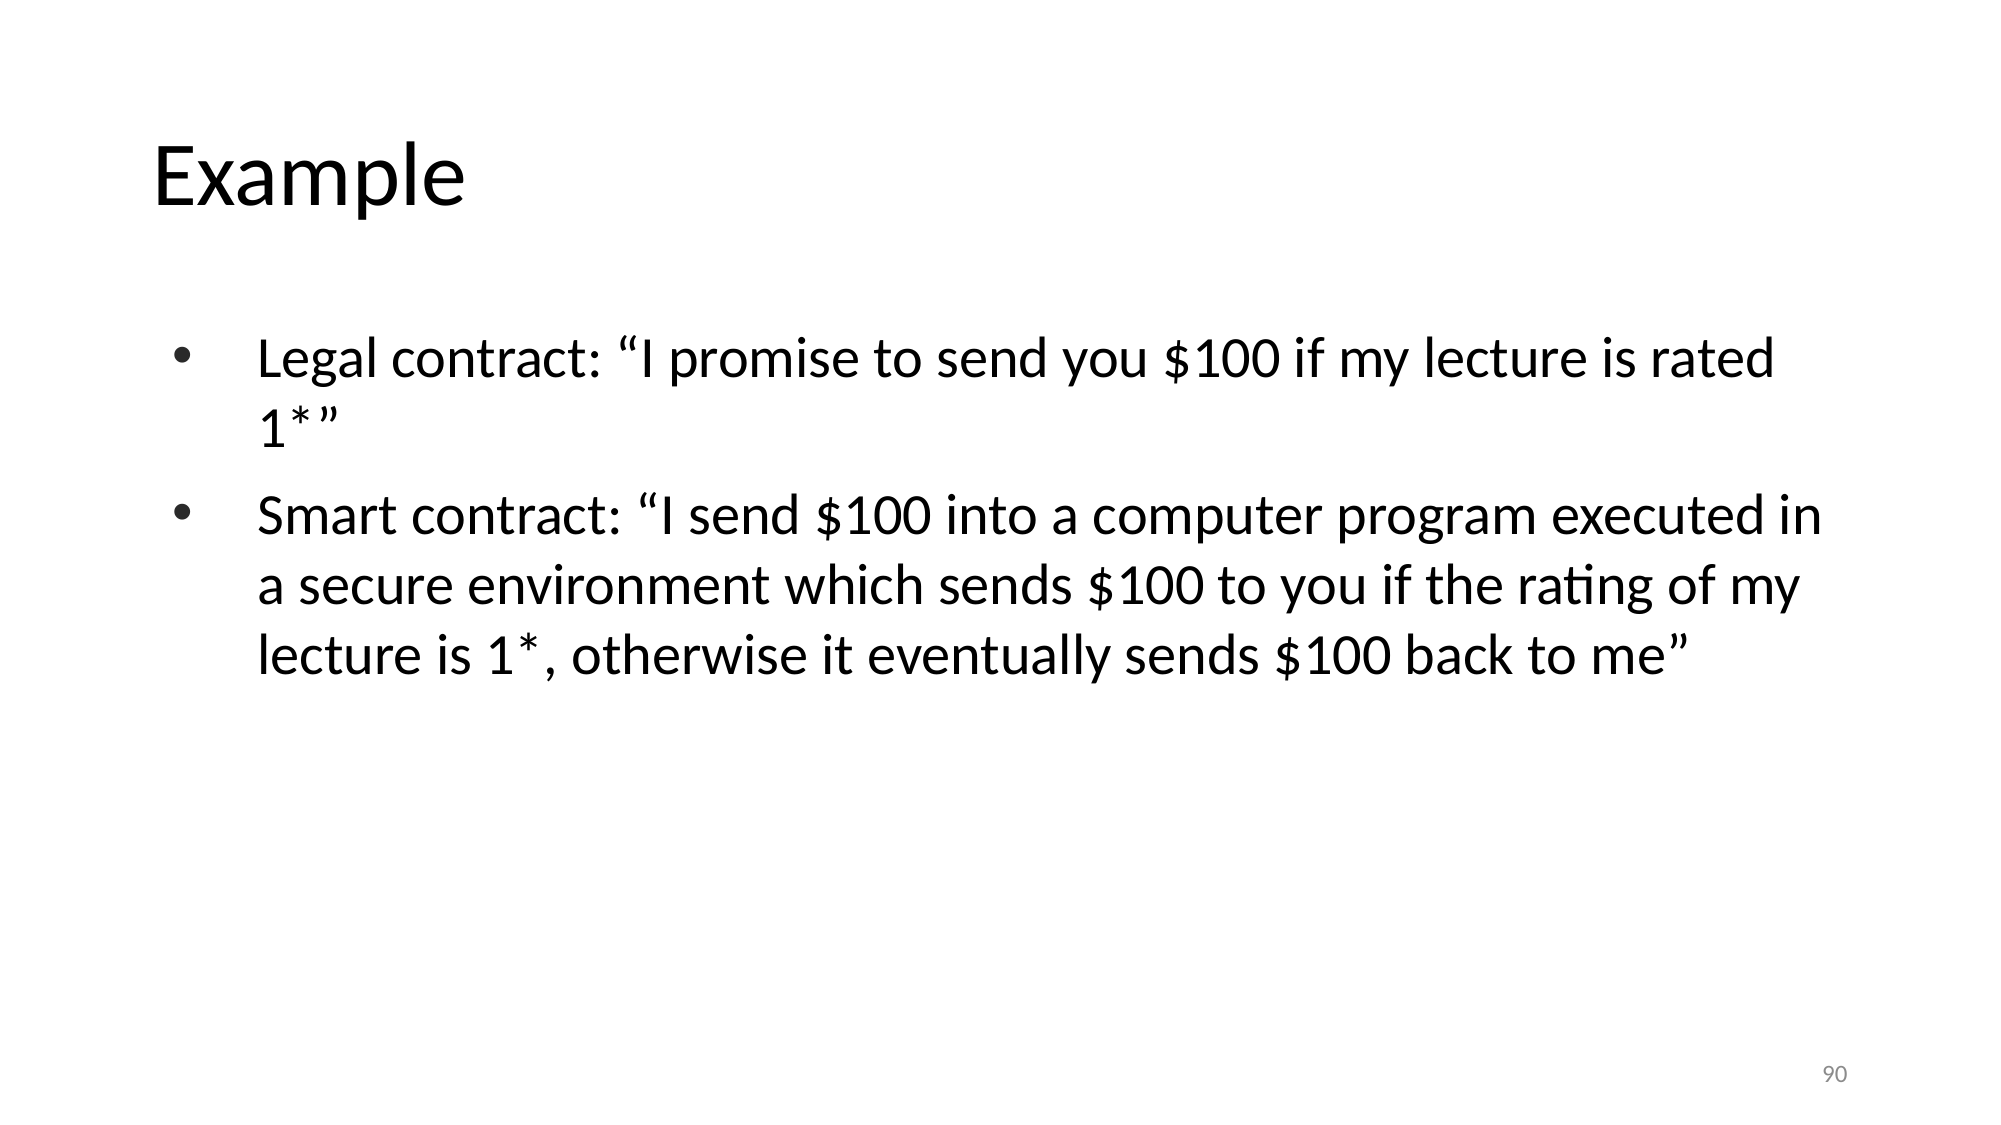

Example
Legal contract: “I promise to send you $100 if my lecture is rated 1*”
Smart contract: “I send $100 into a computer program executed in a secure environment which sends $100 to you if the rating of my lecture is 1*, otherwise it eventually sends $100 back to me”
90